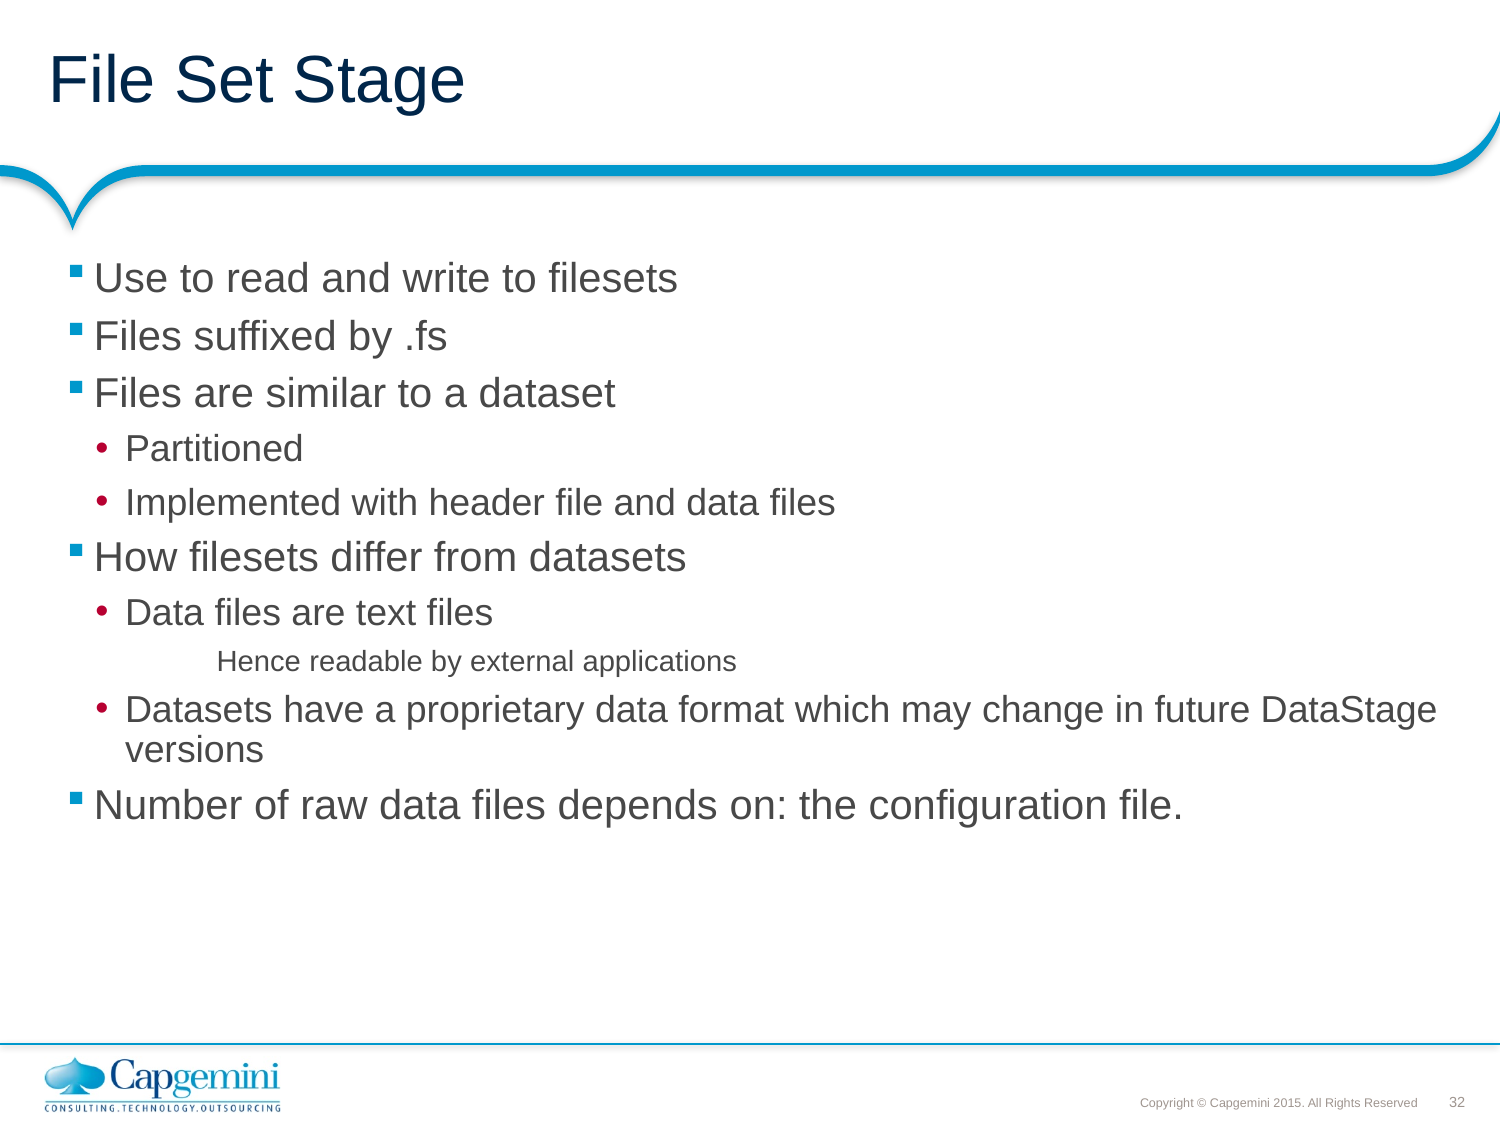

# File Set Stage
Use to read and write to filesets
Files suffixed by .fs
Files are similar to a dataset
Partitioned
Implemented with header file and data files
How filesets differ from datasets
Data files are text files
Hence readable by external applications
Datasets have a proprietary data format which may change in future DataStage versions
Number of raw data files depends on: the configuration file.